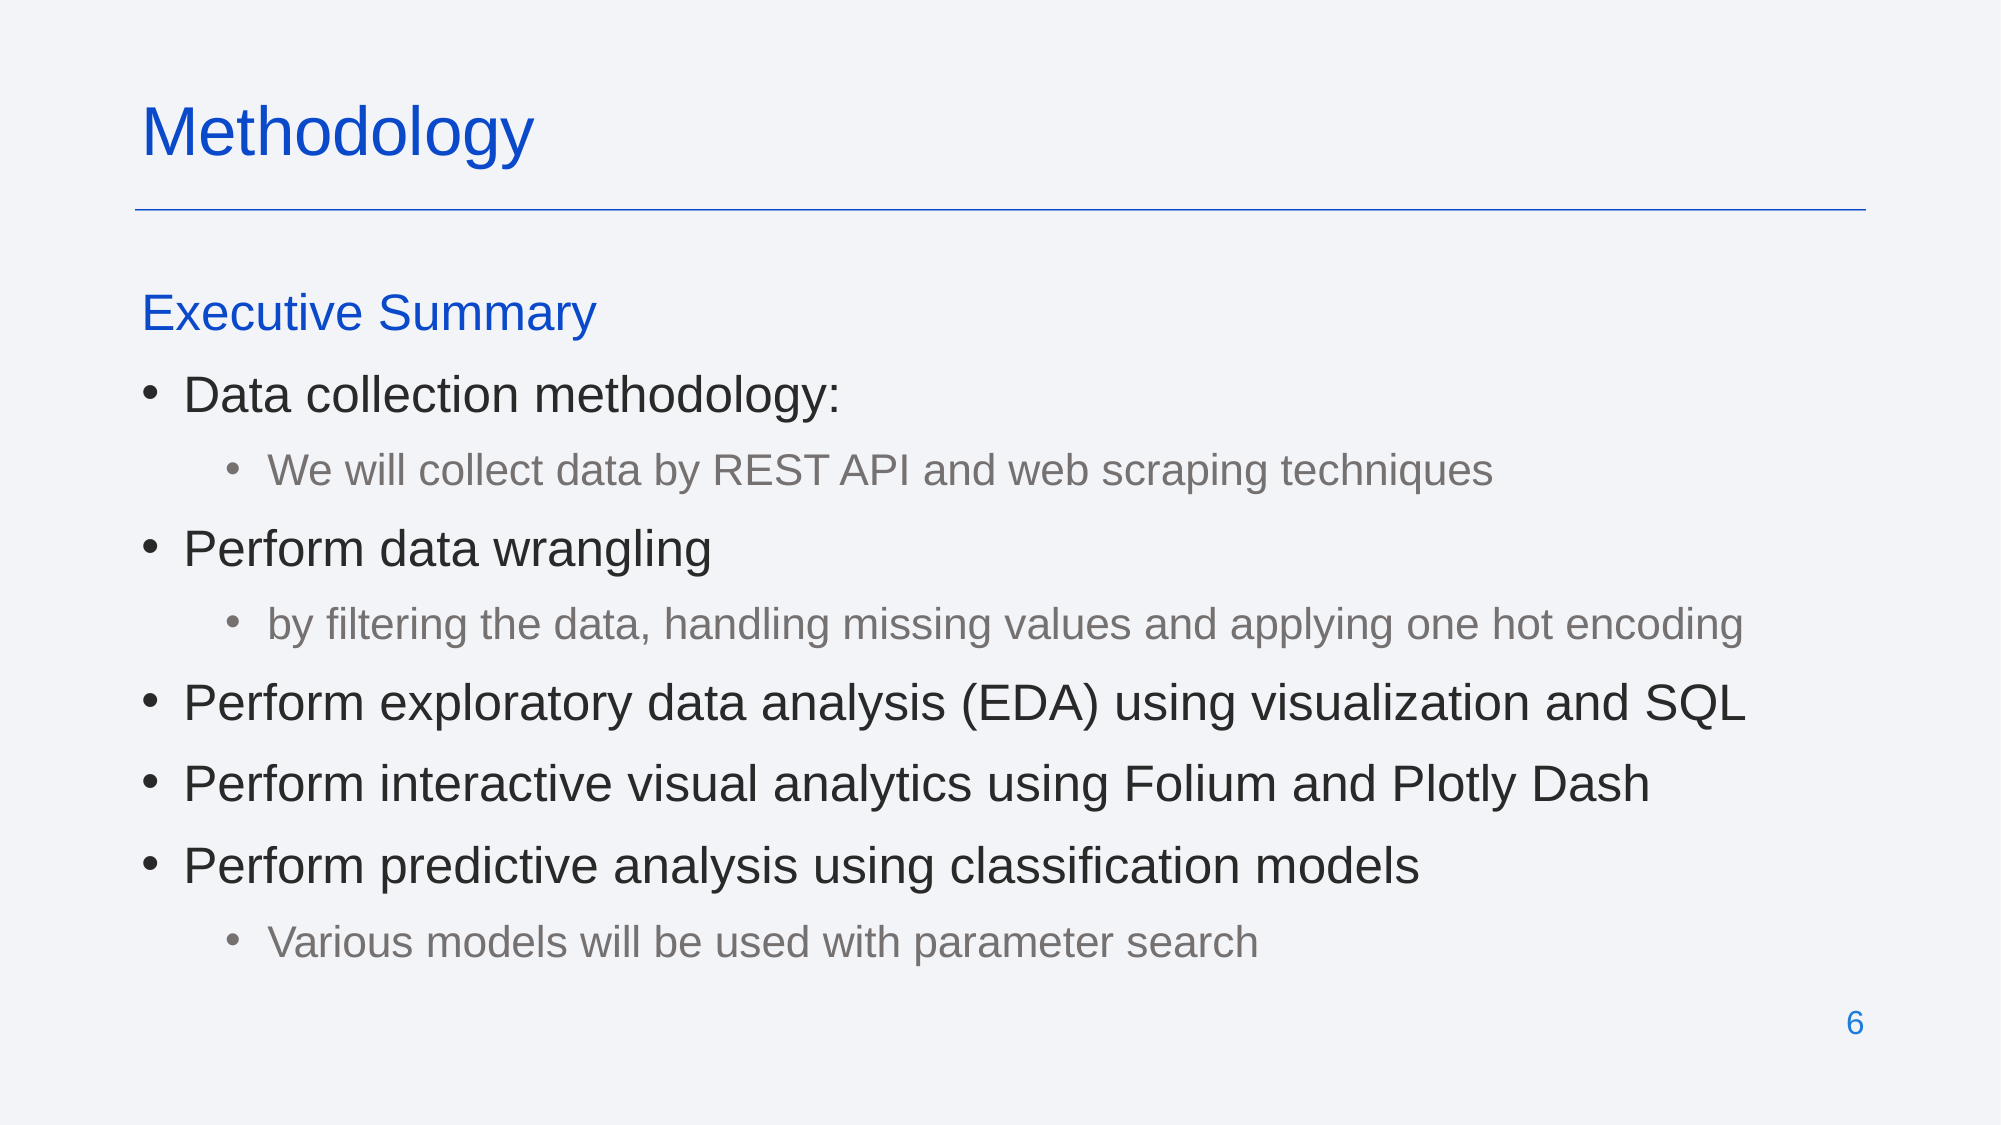

Methodology
Executive Summary
Data collection methodology:
We will collect data by REST API and web scraping techniques
Perform data wrangling
by filtering the data, handling missing values and applying one hot encoding
Perform exploratory data analysis (EDA) using visualization and SQL
Perform interactive visual analytics using Folium and Plotly Dash
Perform predictive analysis using classification models
Various models will be used with parameter search

6